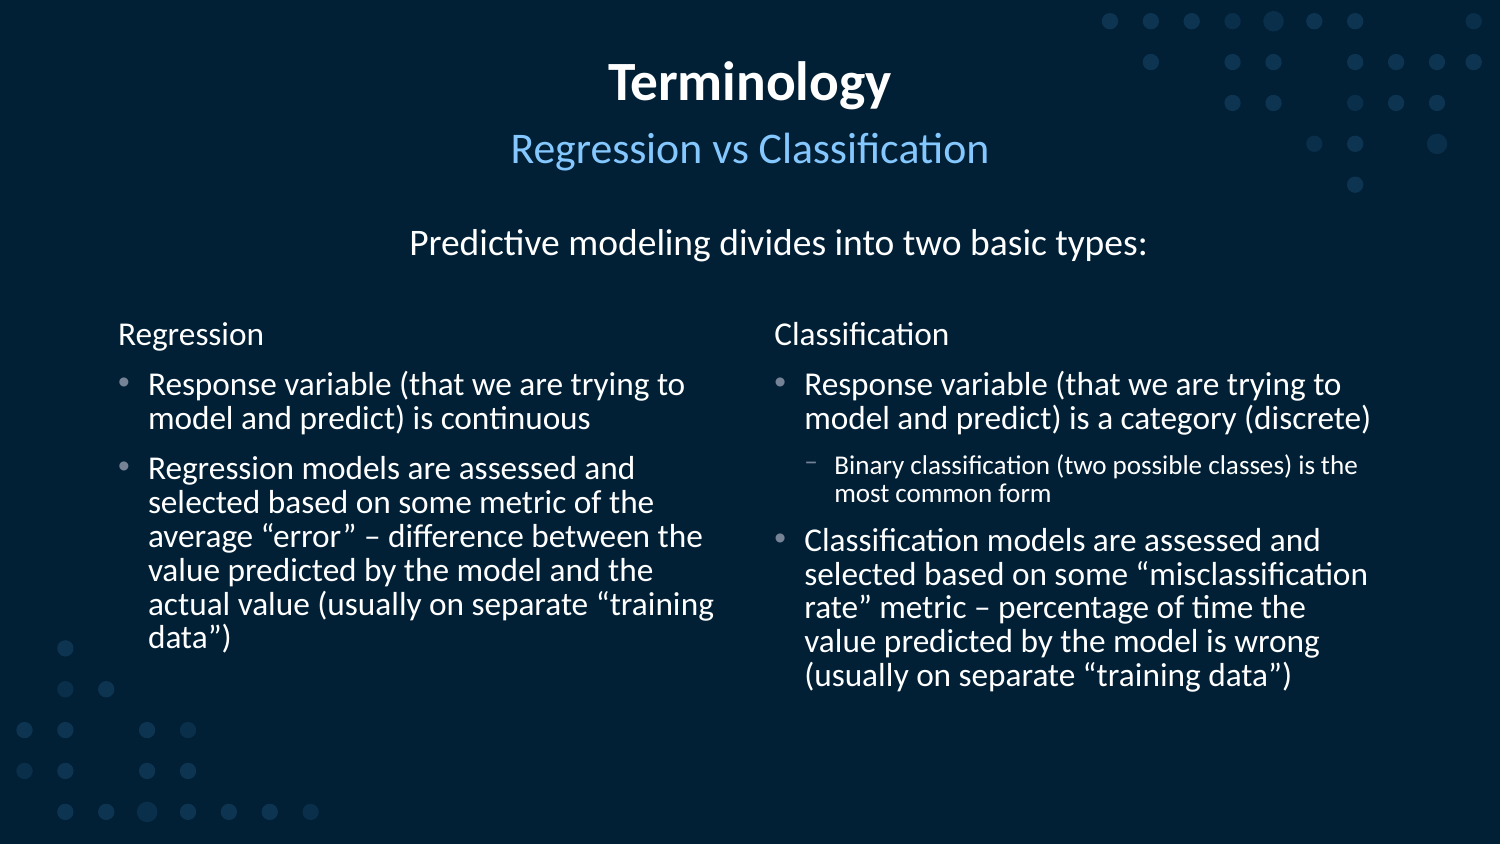

# Terminology
Regression vs Classification
Predictive modeling divides into two basic types:
Regression
Response variable (that we are trying to model and predict) is continuous
Regression models are assessed and selected based on some metric of the average “error” – difference between the value predicted by the model and the actual value (usually on separate “training data”)
Classification
Response variable (that we are trying to model and predict) is a category (discrete)
Binary classification (two possible classes) is the most common form
Classification models are assessed and selected based on some “misclassification rate” metric – percentage of time the value predicted by the model is wrong (usually on separate “training data”)